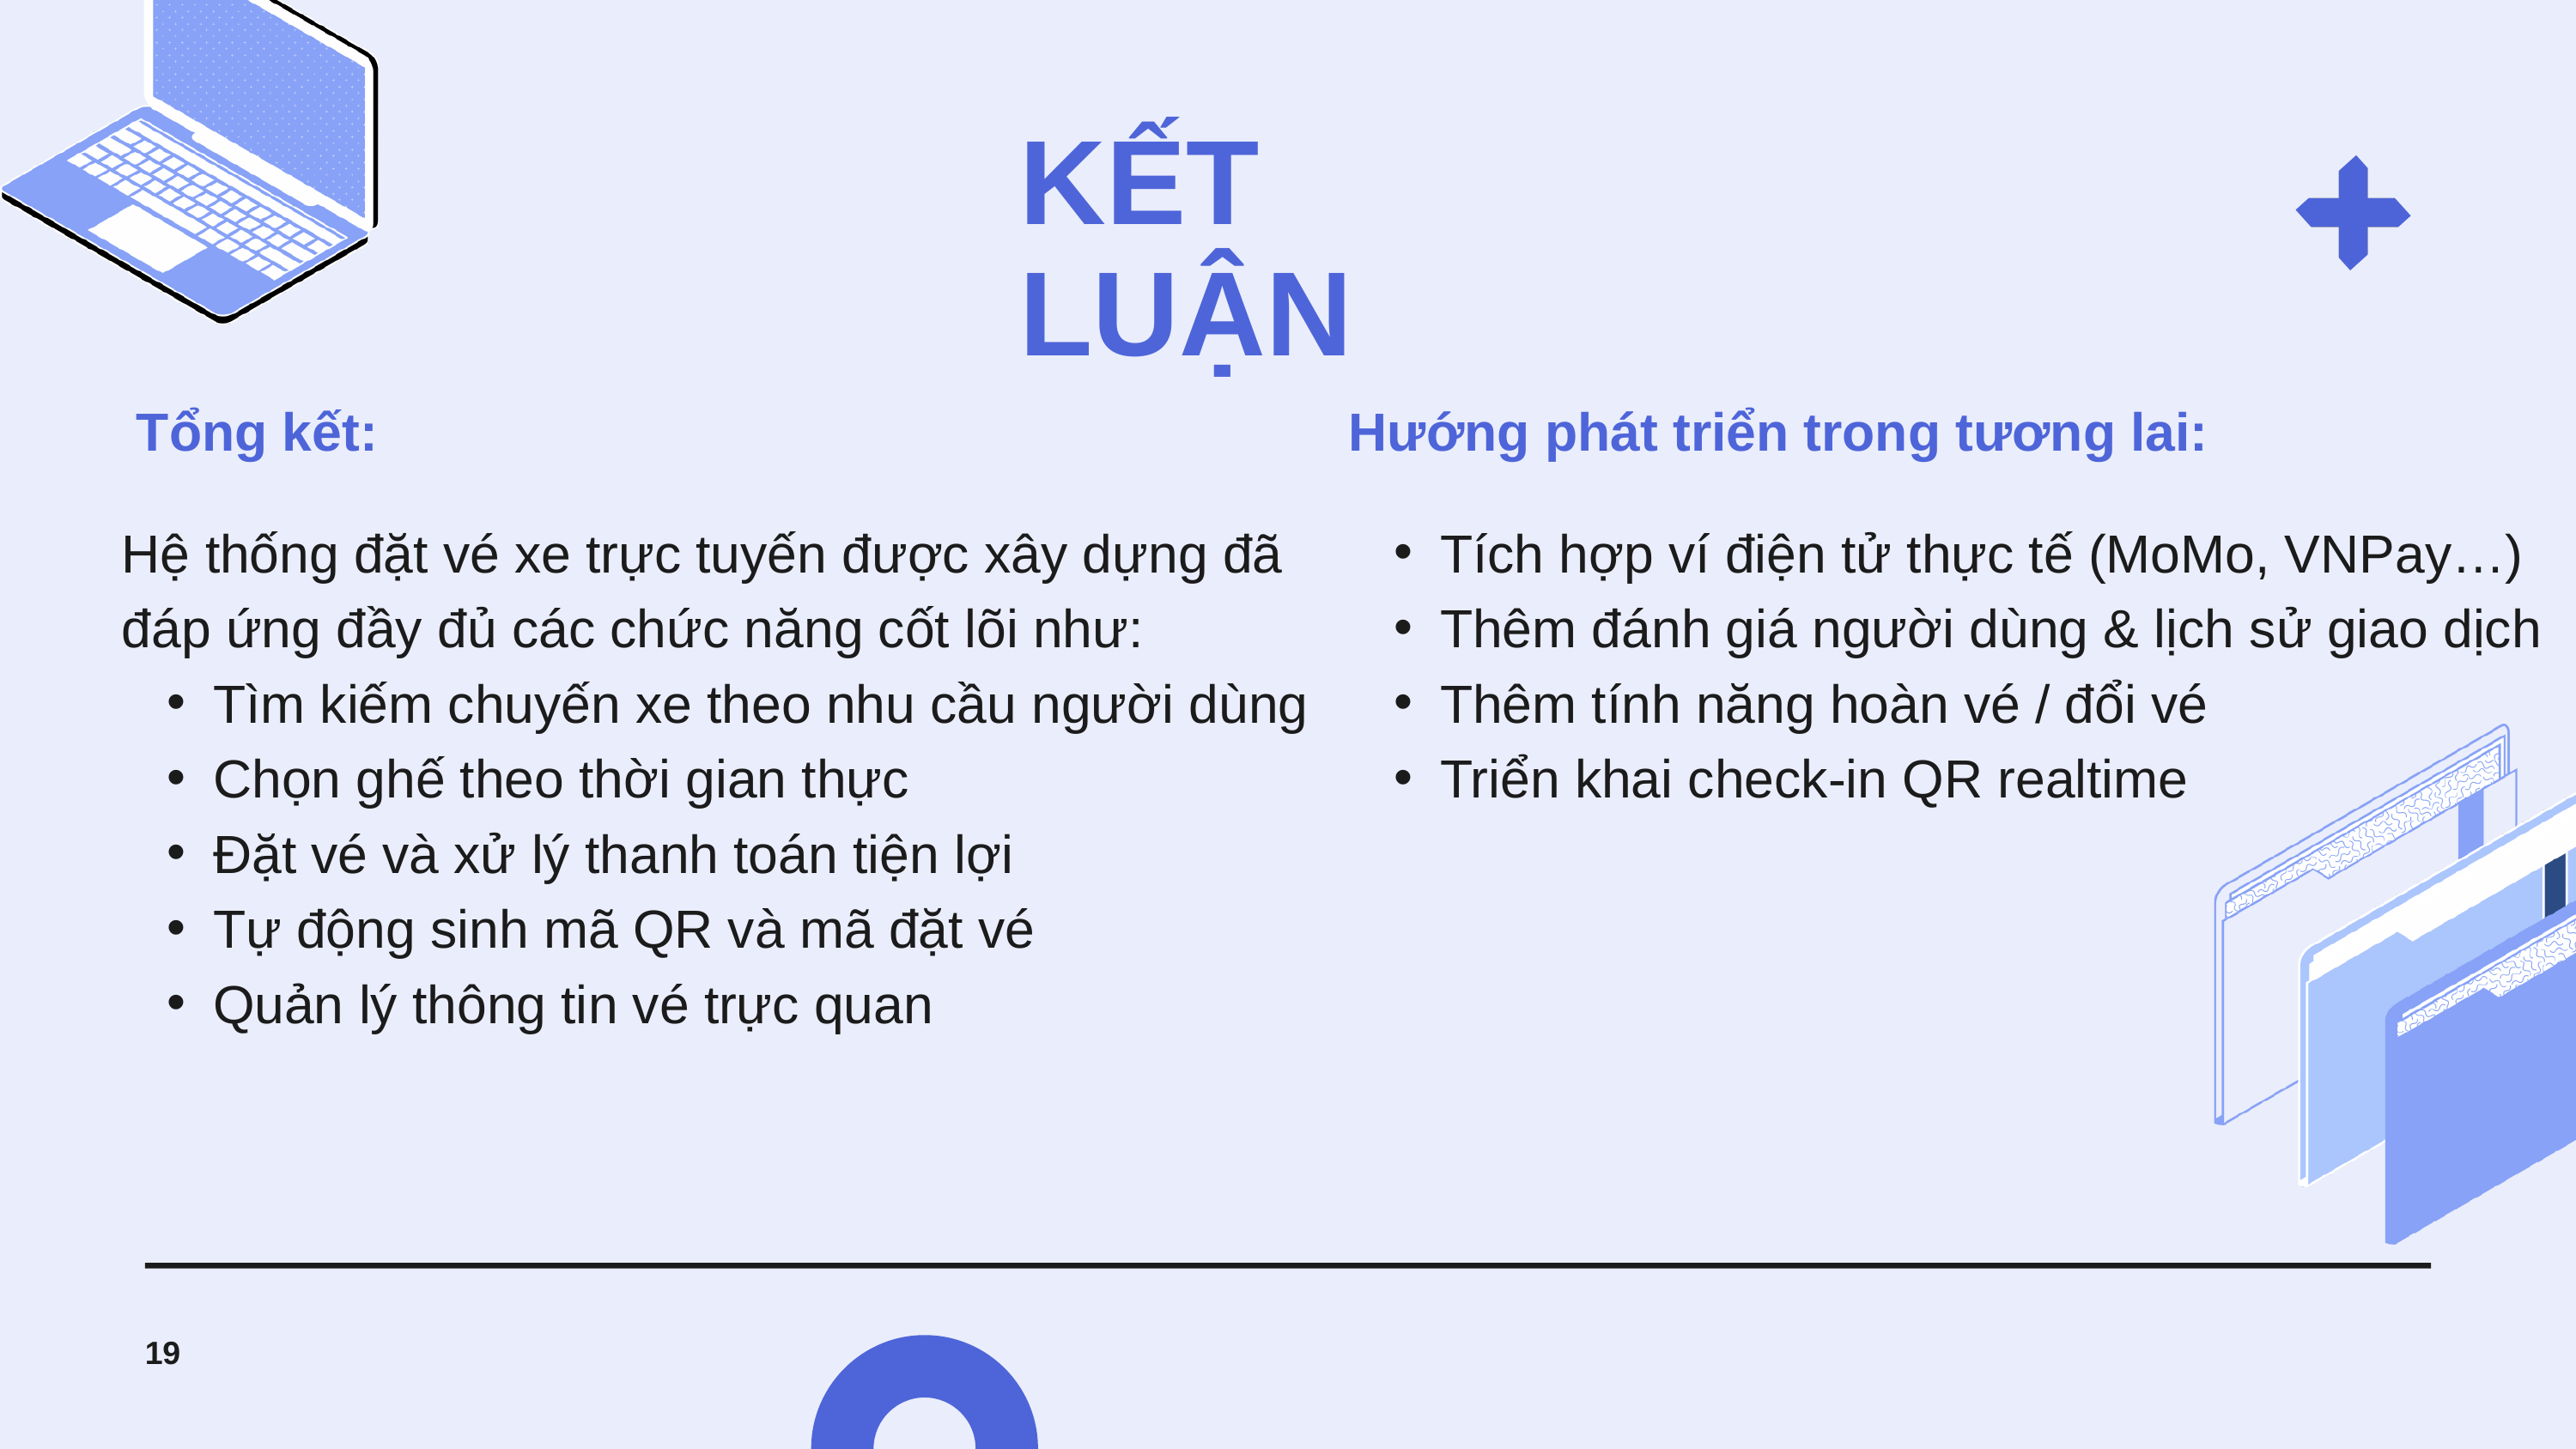

KẾT LUẬN

 Tổng kết:
Hệ thống đặt vé xe trực tuyến được xây dựng đã đáp ứng đầy đủ các chức năng cốt lõi như:
Tìm kiếm chuyến xe theo nhu cầu người dùng
Chọn ghế theo thời gian thực
Đặt vé và xử lý thanh toán tiện lợi
Tự động sinh mã QR và mã đặt vé
Quản lý thông tin vé trực quan

Hướng phát triển trong tương lai:
Tích hợp ví điện tử thực tế (MoMo, VNPay…)
Thêm đánh giá người dùng & lịch sử giao dịch
Thêm tính năng hoàn vé / đổi vé
Triển khai check-in QR realtime

19